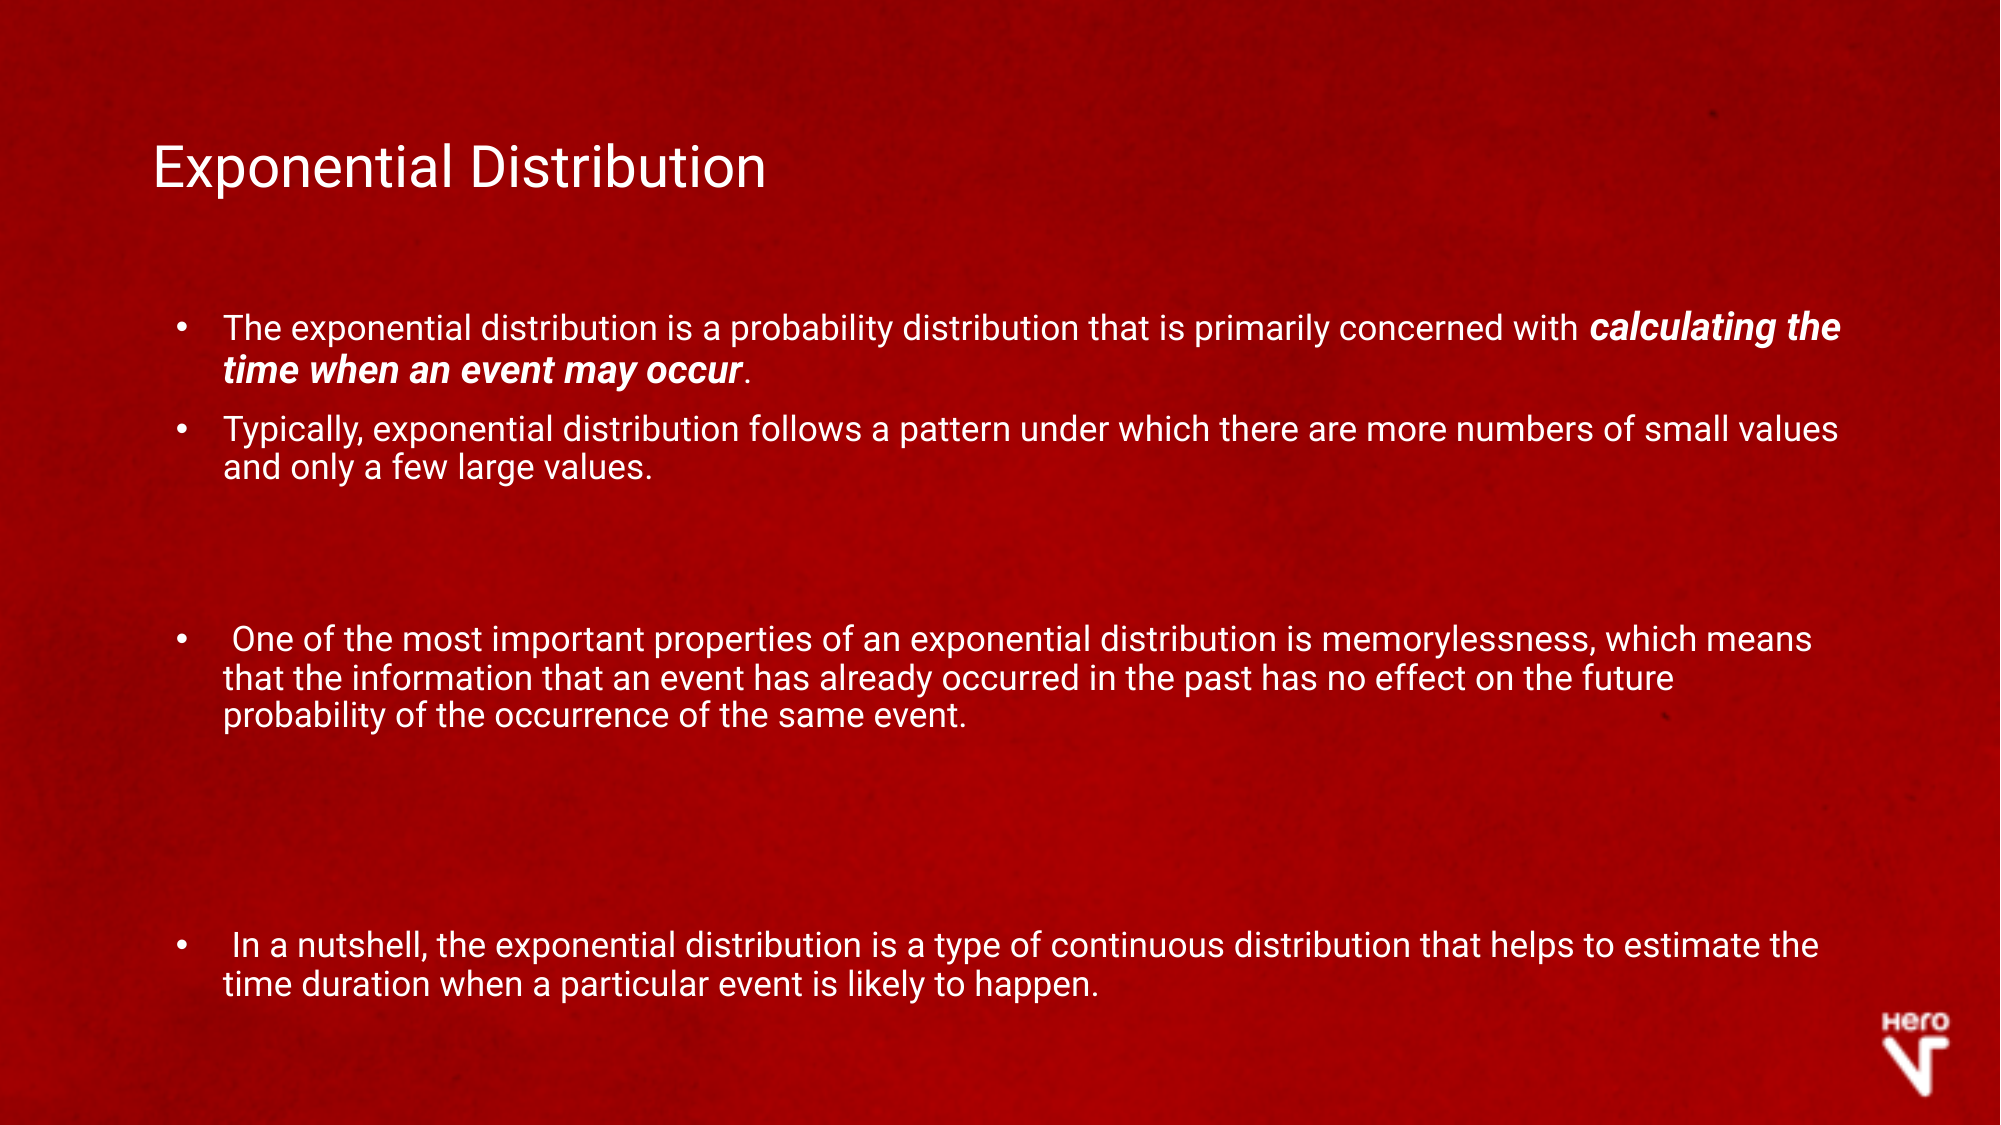

# Exponential Distribution
The exponential distribution is a probability distribution that is primarily concerned with calculating the time when an event may occur.
Typically, exponential distribution follows a pattern under which there are more numbers of small values and only a few large values.

 One of the most important properties of an exponential distribution is memorylessness, which means that the information that an event has already occurred in the past has no effect on the future probability of the occurrence of the same event.

 In a nutshell, the exponential distribution is a type of continuous distribution that helps to estimate the time duration when a particular event is likely to happen.